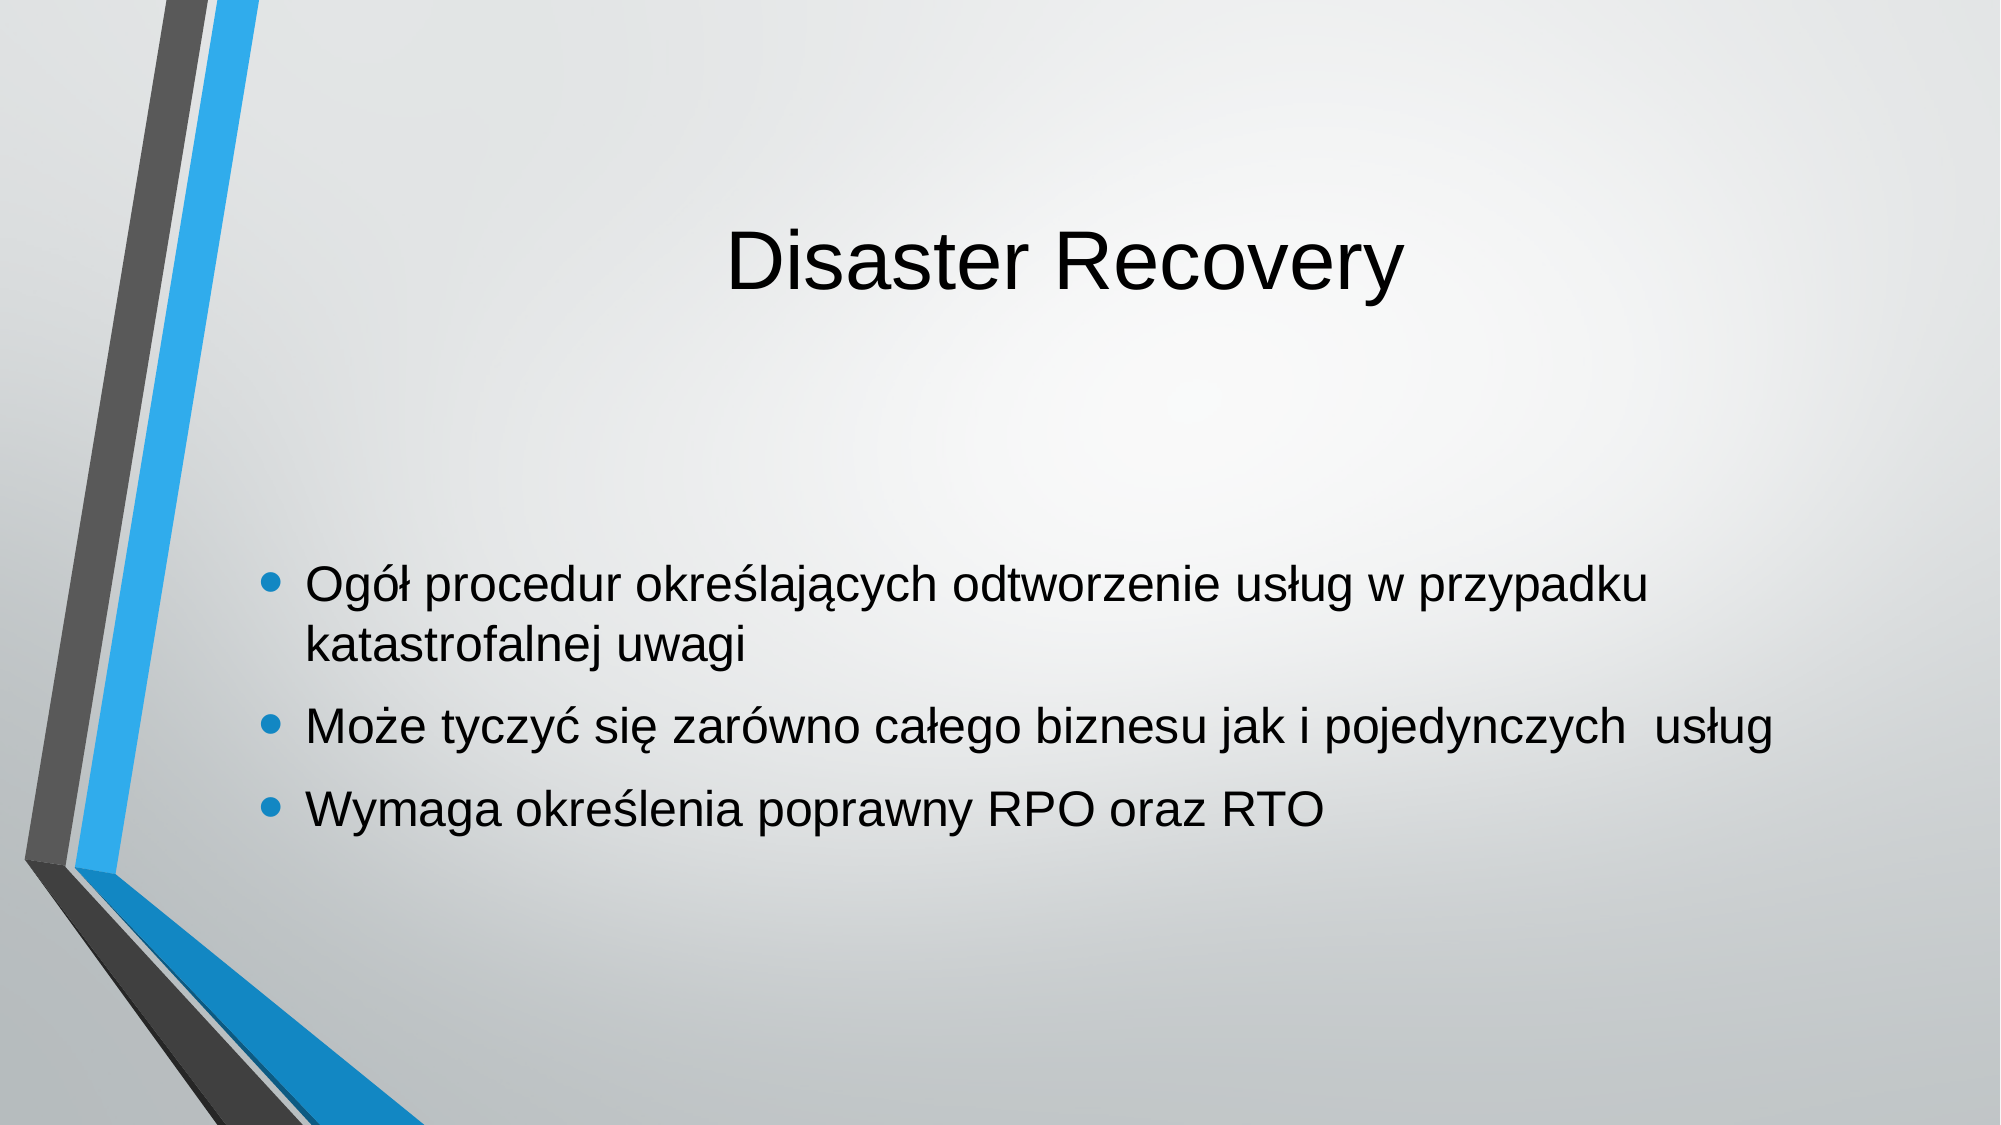

# Disaster Recovery
Ogół procedur określających odtworzenie usług w przypadku katastrofalnej uwagi
Może tyczyć się zarówno całego biznesu jak i pojedynczych  usług
Wymaga określenia poprawny RPO oraz RTO